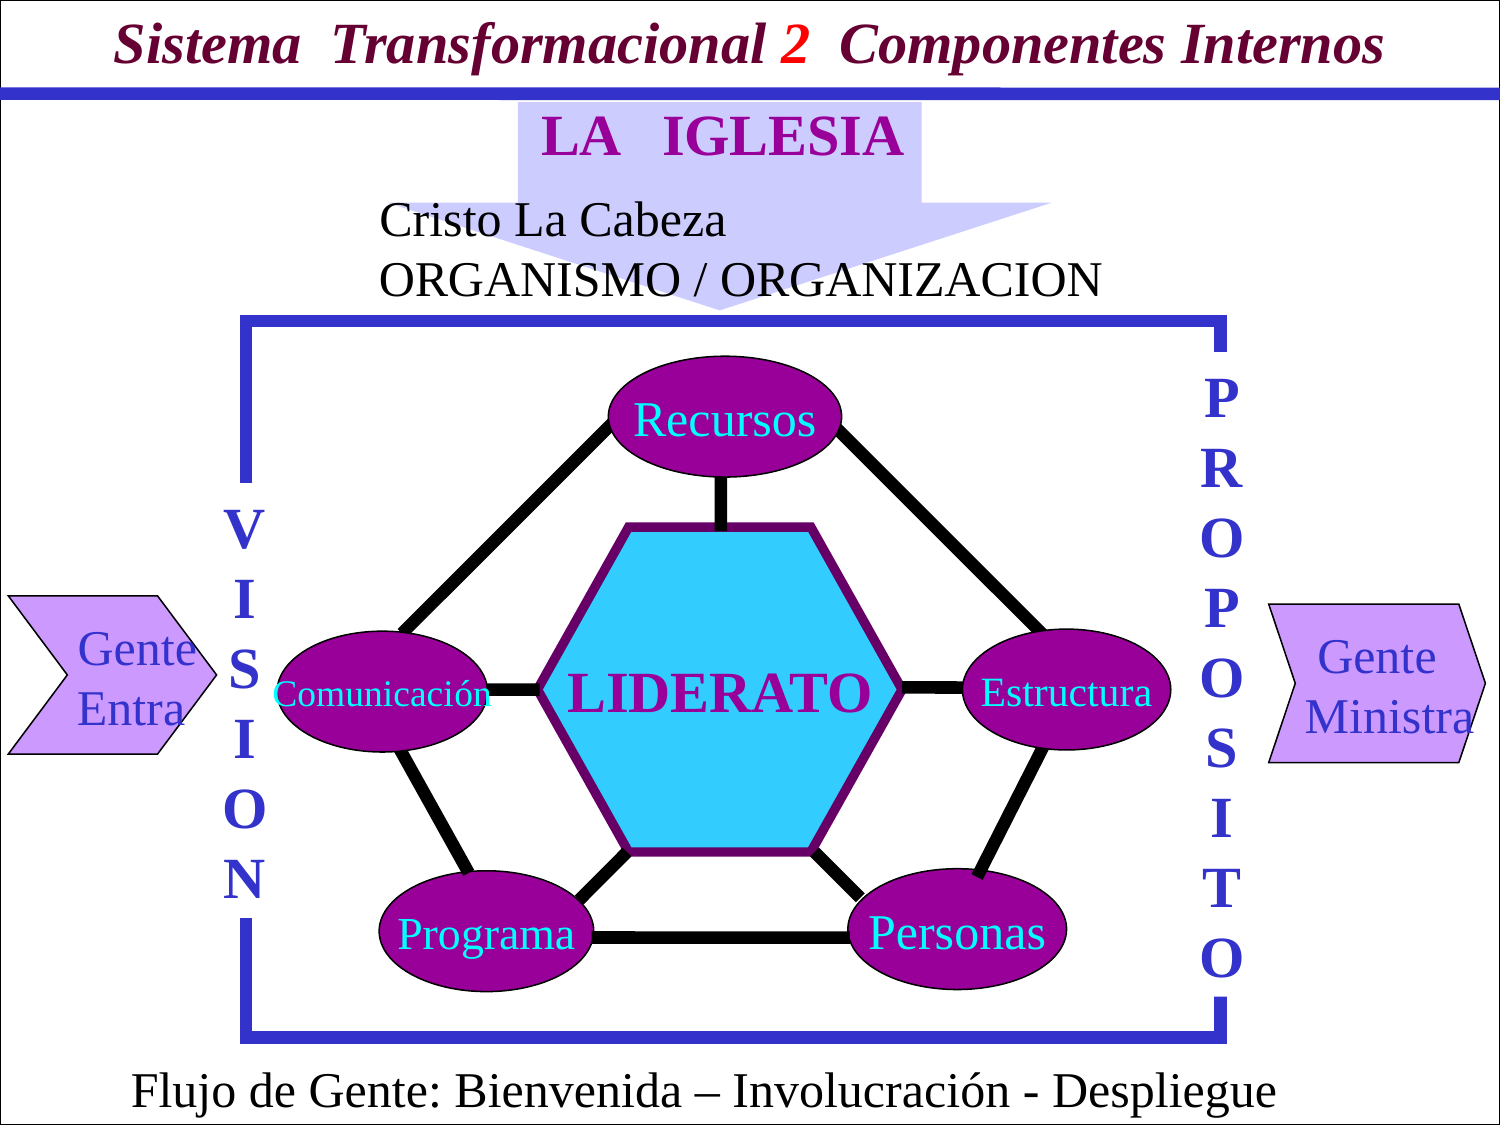

Sistema  Transformacional 2  Componentes Internos
LA   IGLESIA

Cristo La Cabeza                               ORGANISMO / ORGANIZACION

PROPOSITO
Recursos

VISION
LIDERATO
    Gente
   Entra
Gente
  Ministra
Estructura
Comunicación

Personas
Programa

Flujo de Gente: Bienvenida – Involucración - Despliegue